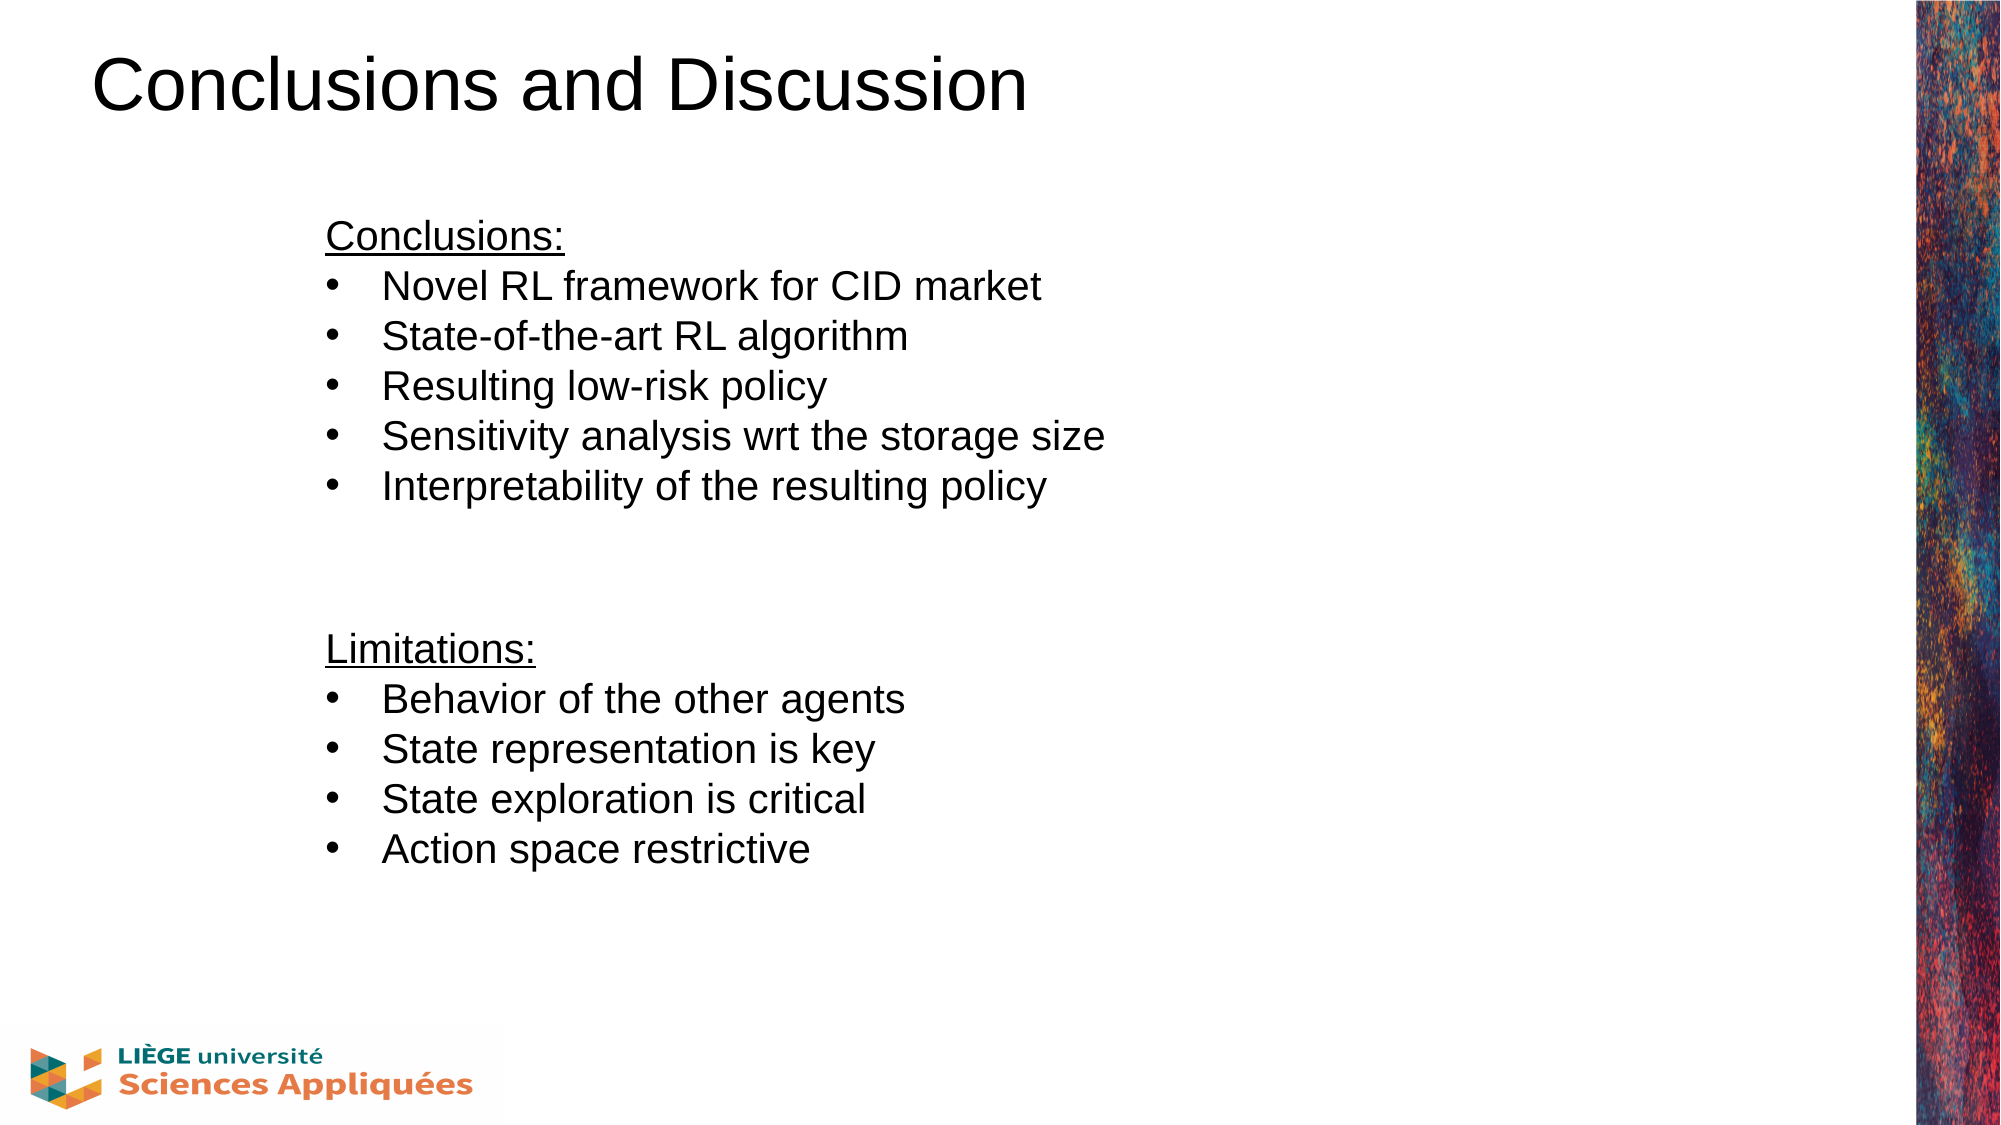

# Conclusions and Discussion
Conclusions:
Novel RL framework for CID market
State-of-the-art RL algorithm
Resulting low-risk policy
Sensitivity analysis wrt the storage size
Interpretability of the resulting policy
Limitations:
Behavior of the other agents
State representation is key
State exploration is critical
Action space restrictive
23